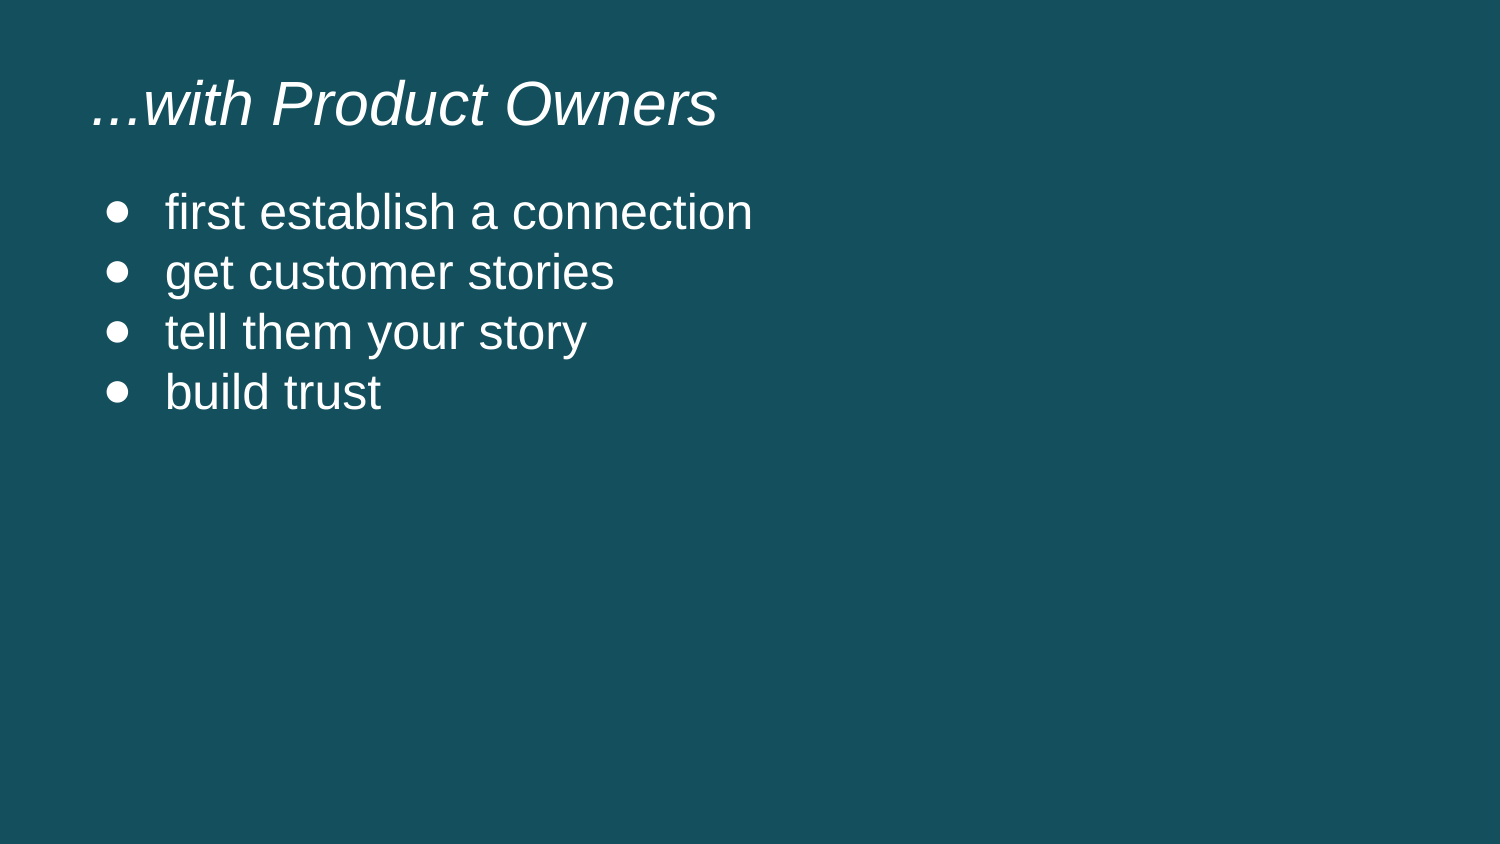

...with Product Owners
first establish a connection
get customer stories
tell them your story
build trust